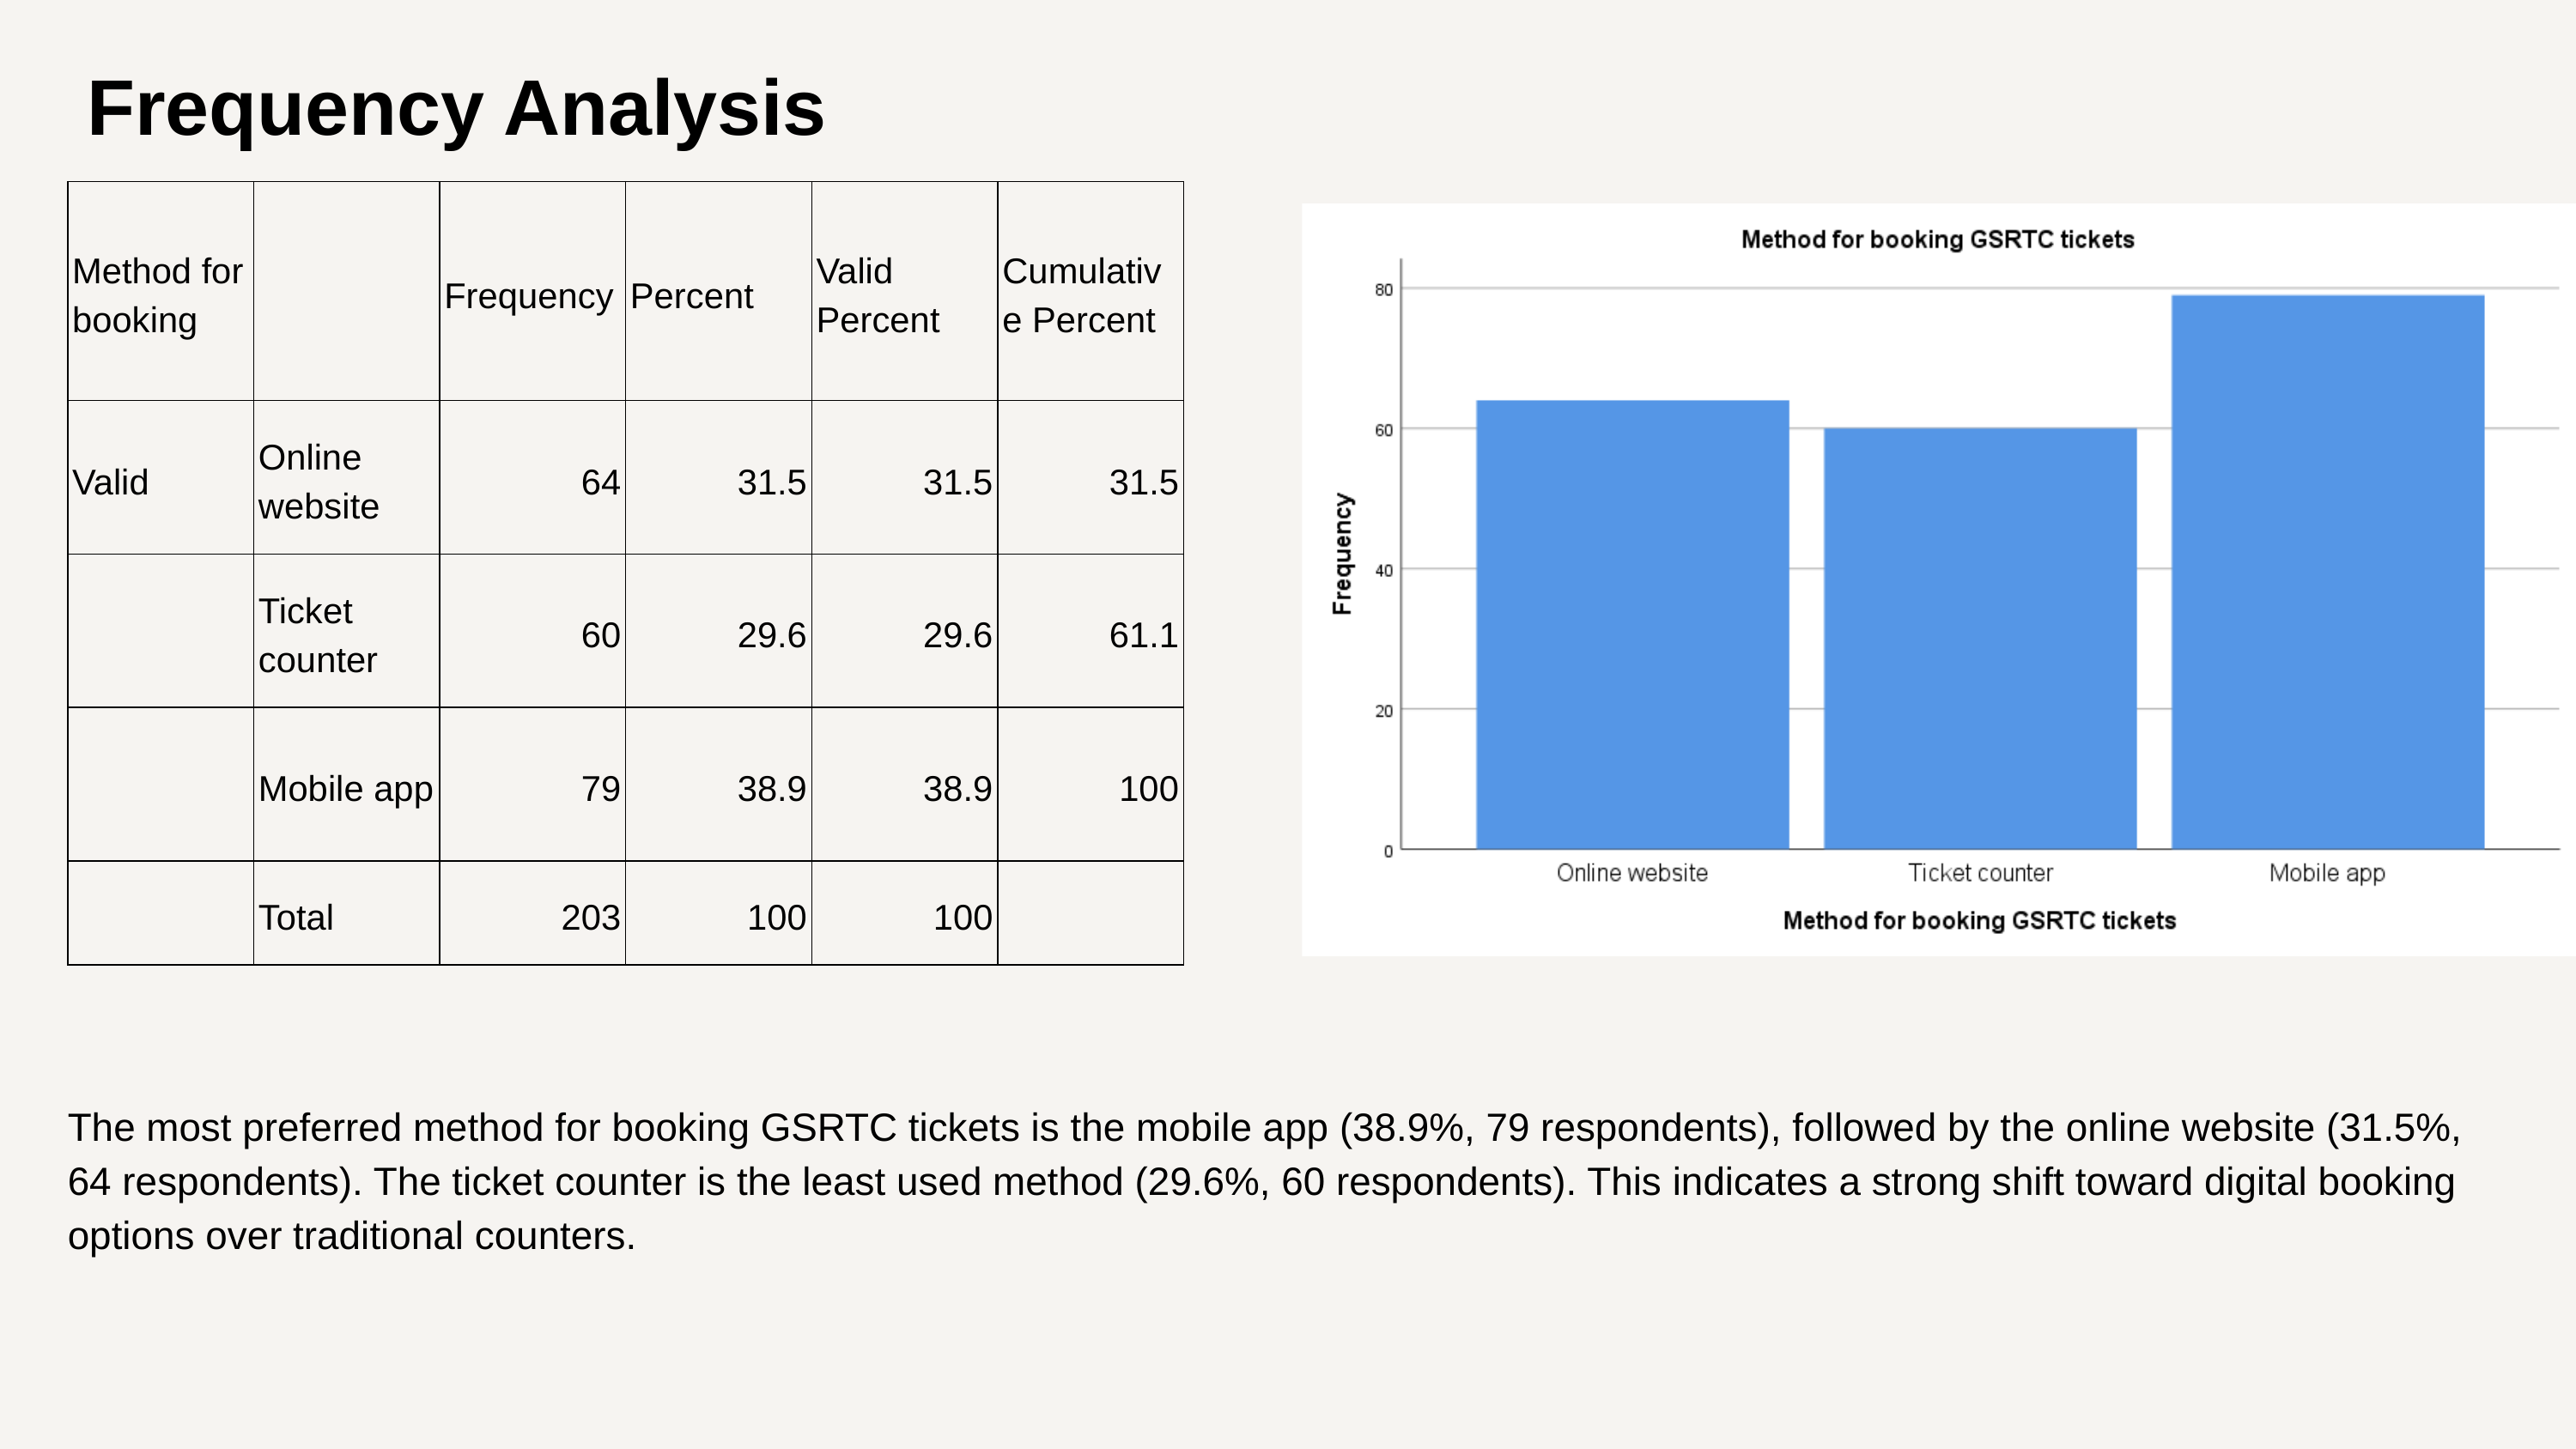

Frequency Analysis
| Method for booking |  | Frequency | Percent | Valid Percent | Cumulative Percent |
| --- | --- | --- | --- | --- | --- |
| Valid | Online website | 64 | 31.5 | 31.5 | 31.5 |
|  | Ticket counter | 60 | 29.6 | 29.6 | 61.1 |
|  | Mobile app | 79 | 38.9 | 38.9 | 100 |
|  | Total | 203 | 100 | 100 |  |

The most preferred method for booking GSRTC tickets is the mobile app (38.9%, 79 respondents), followed by the online website (31.5%, 64 respondents). The ticket counter is the least used method (29.6%, 60 respondents). This indicates a strong shift toward digital booking options over traditional counters.